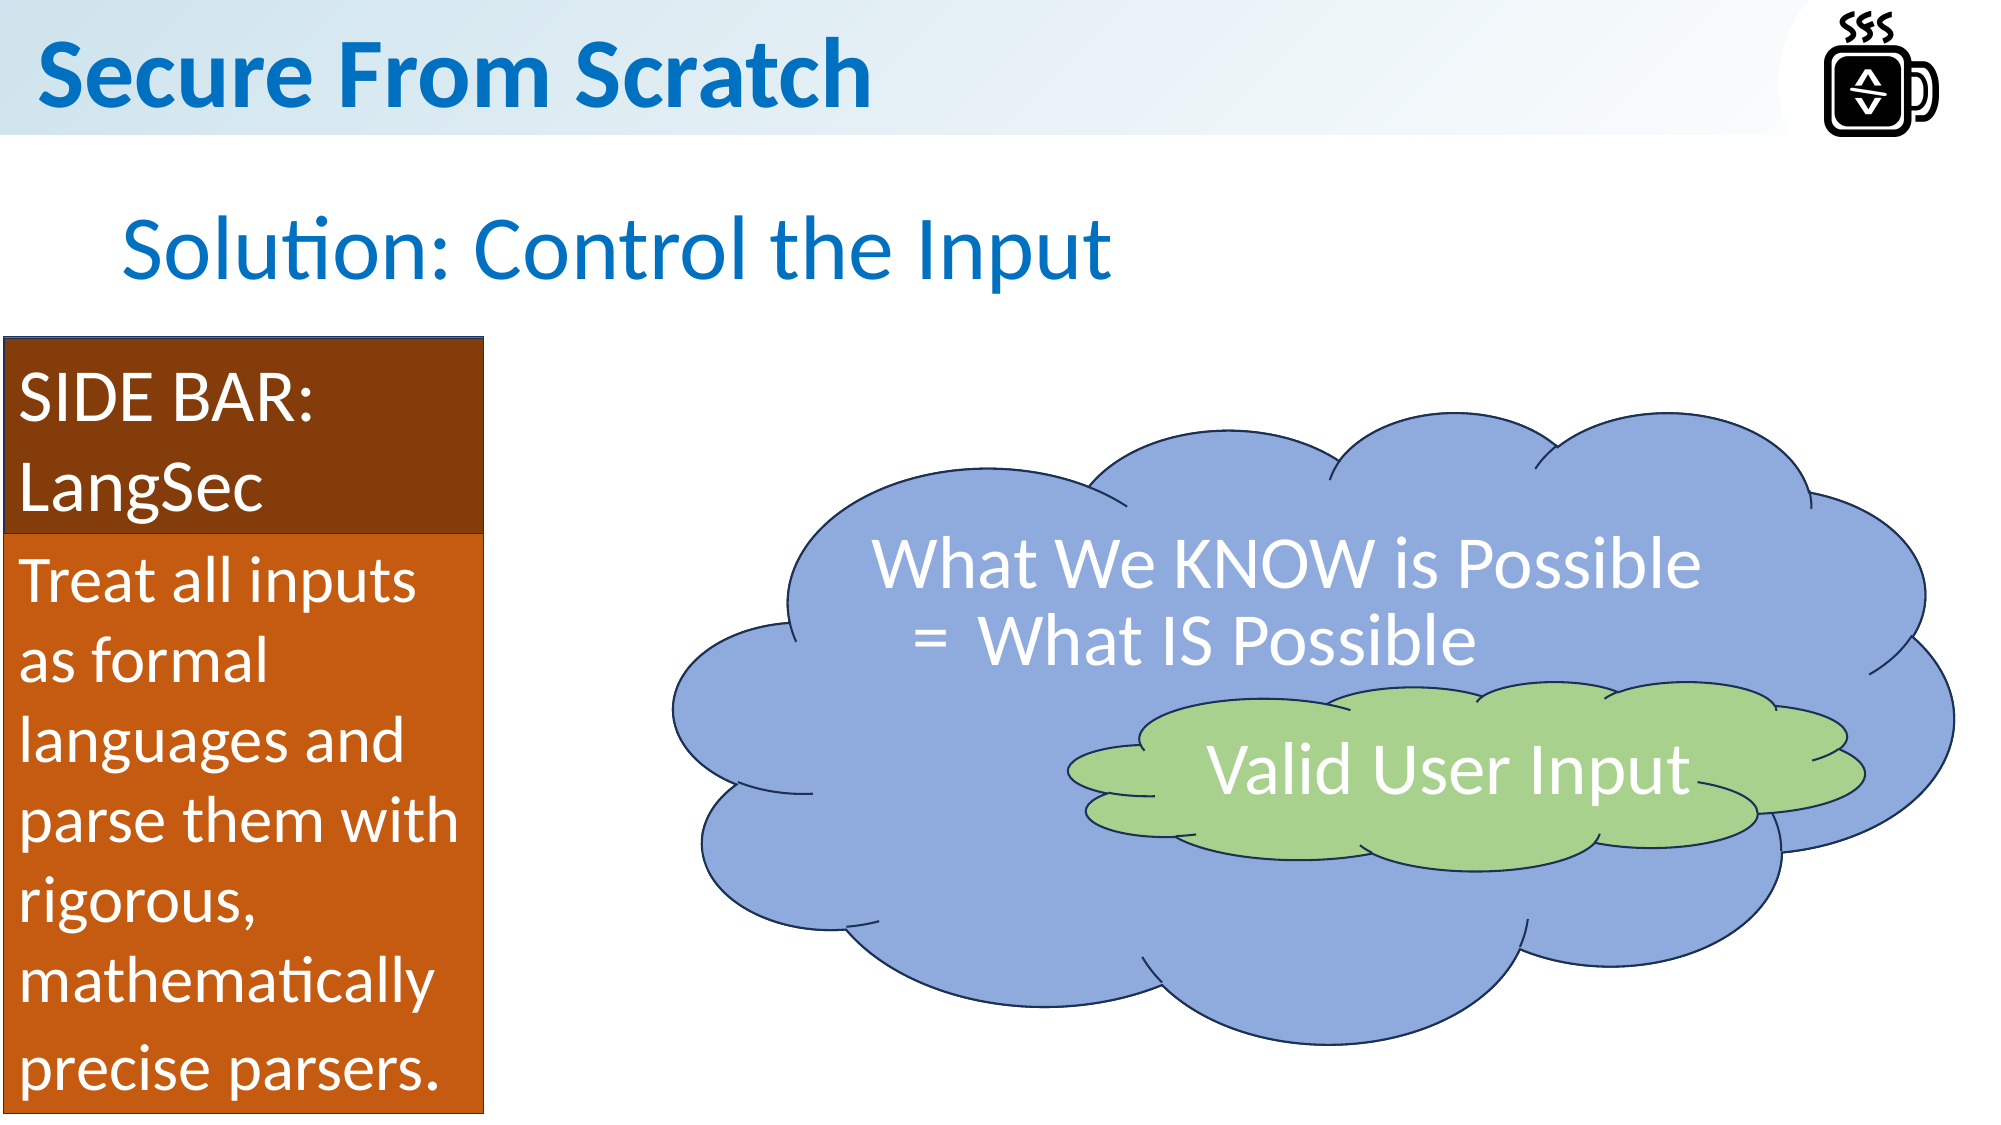

# Solution: Control the Input
SIDE BAR: LangSec

Treat all inputs as formal languages and parse them with rigorous, mathematically precise parsers.
SIDE BAR: LangSec

What We KNOW is Possible

What IS Possible

What IS Possible
=
What IS Possible

Valid User Input